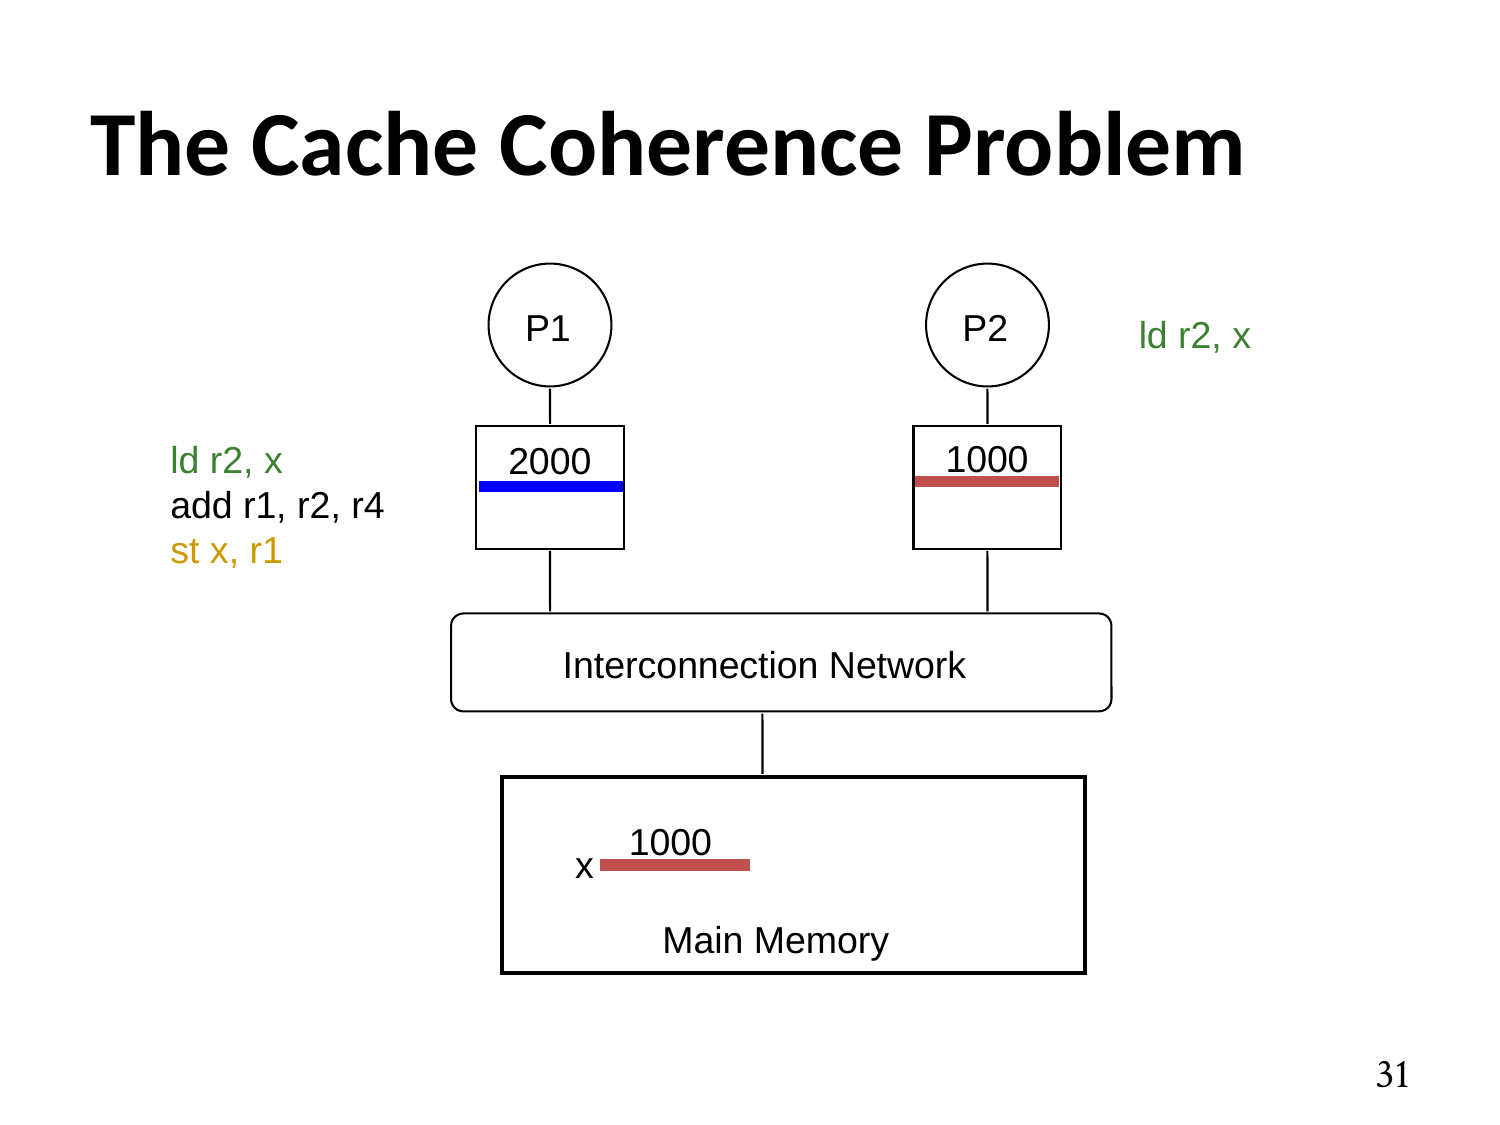

# The Cache Coherence Problem

P2
P1
ld r2, x

1000
ld r2, x
add r1, r2, r4
st x, r1
2000

Interconnection Network

1000
x

Main Memory
31